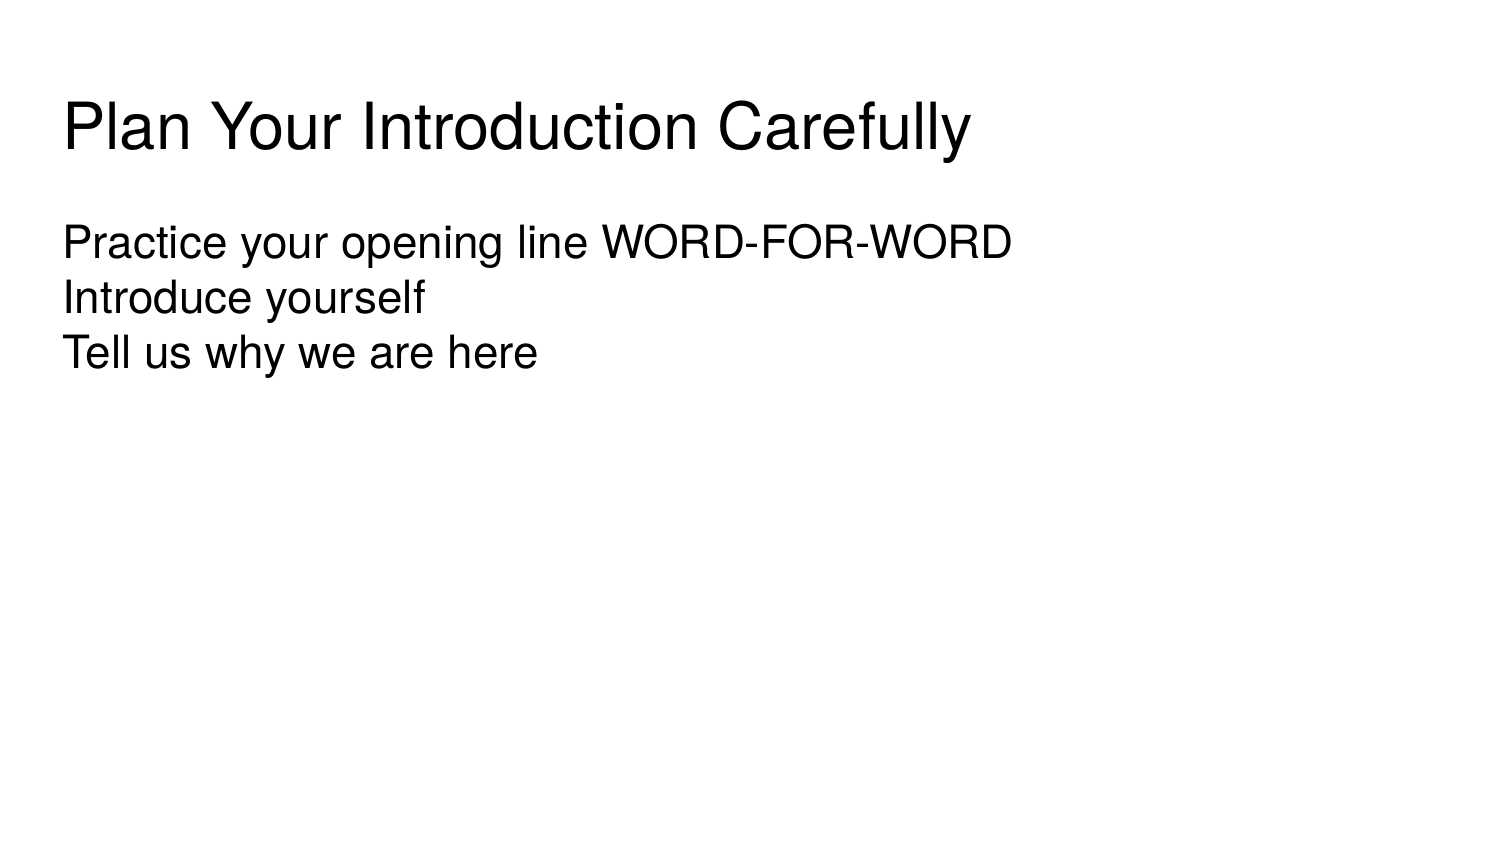

# Plan Your Introduction Carefully
Practice your opening line WORD-FOR-WORD
Introduce yourself
Tell us why we are here